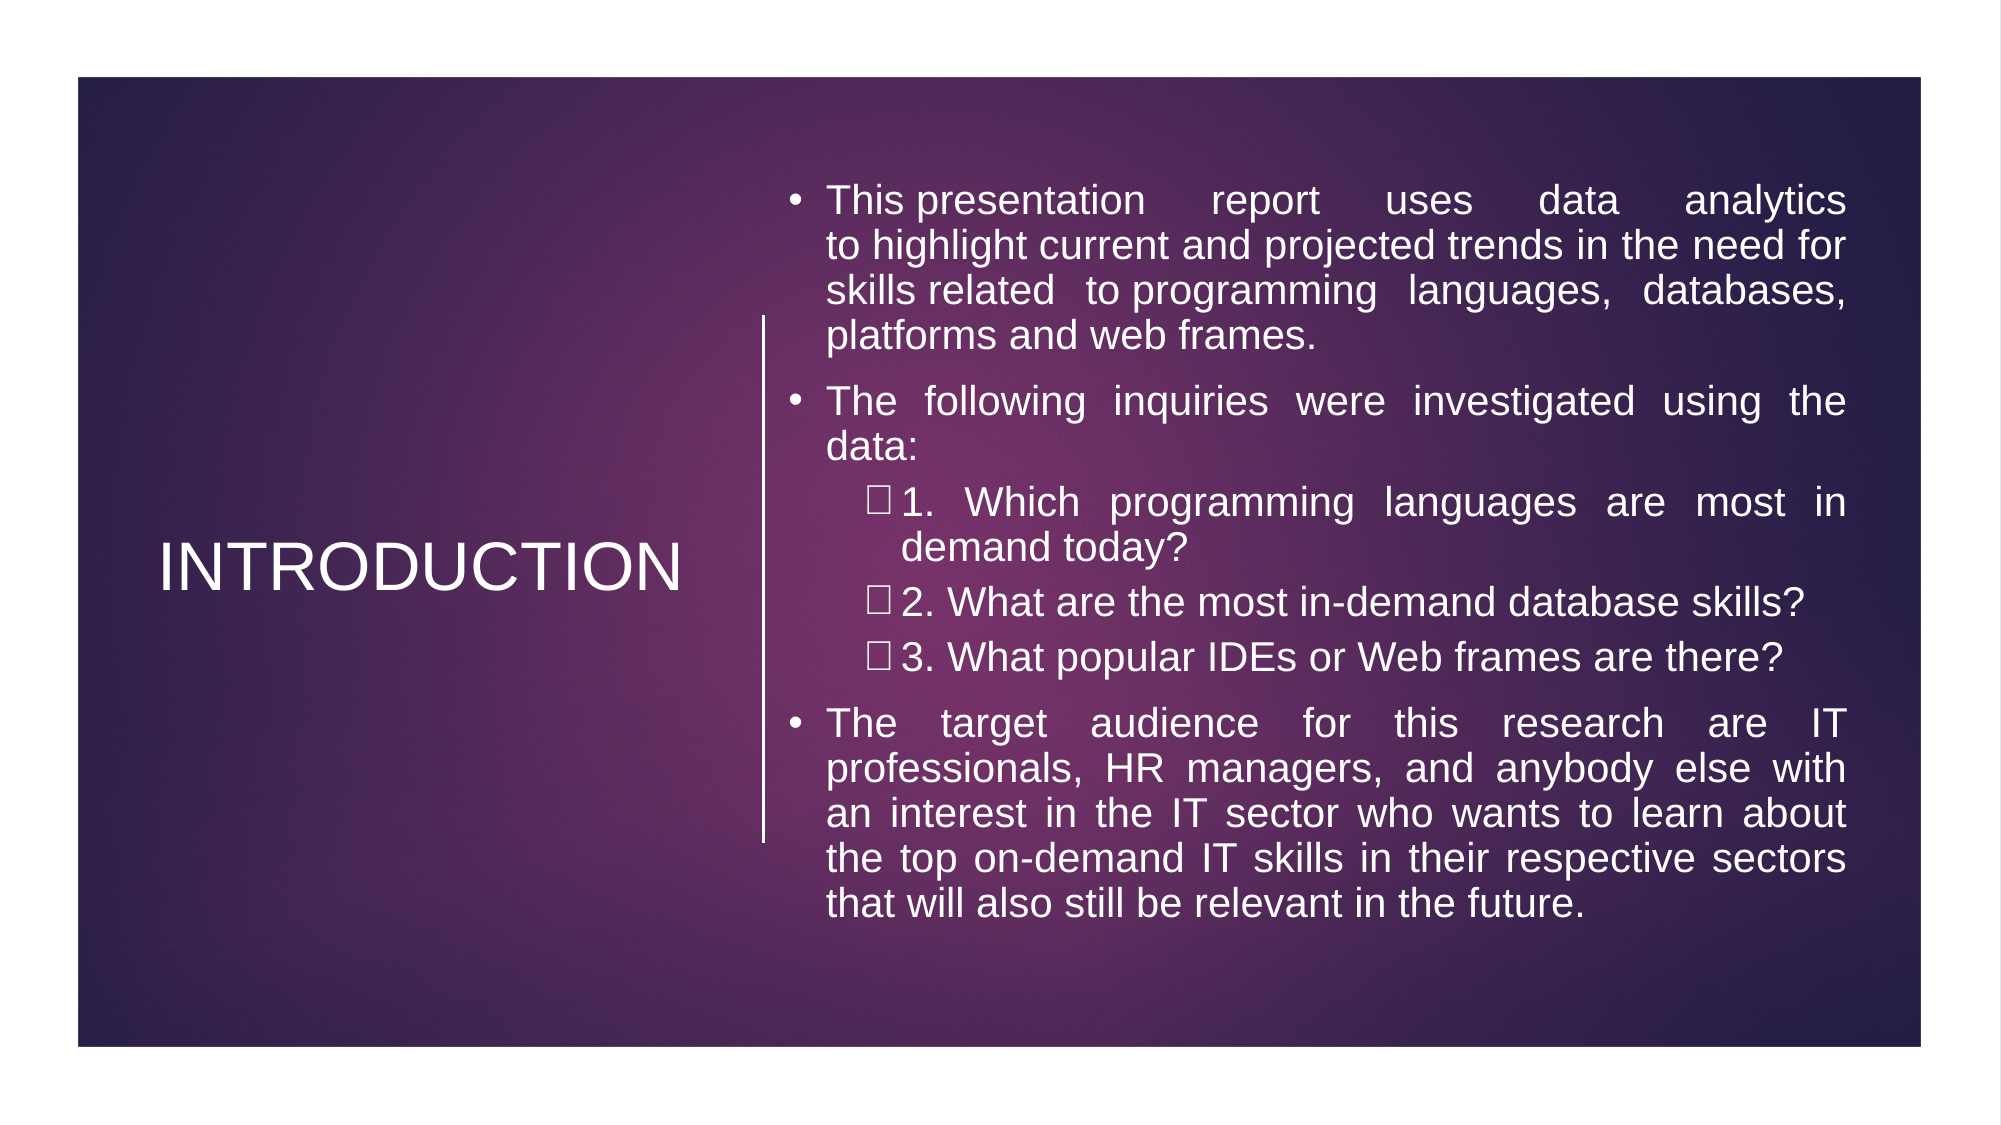

This presentation report uses data analytics to highlight current and projected trends in the need for skills related to programming languages, databases, platforms and web frames.
The following inquiries were investigated using the data:
1. Which programming languages are most in demand today?
2. What are the most in-demand database skills?
3. What popular IDEs or Web frames are there?
The target audience for this research are IT professionals, HR managers, and anybody else with an interest in the IT sector who wants to learn about the top on-demand IT skills in their respective sectors that will also still be relevant in the future.
# INTRODUCTION